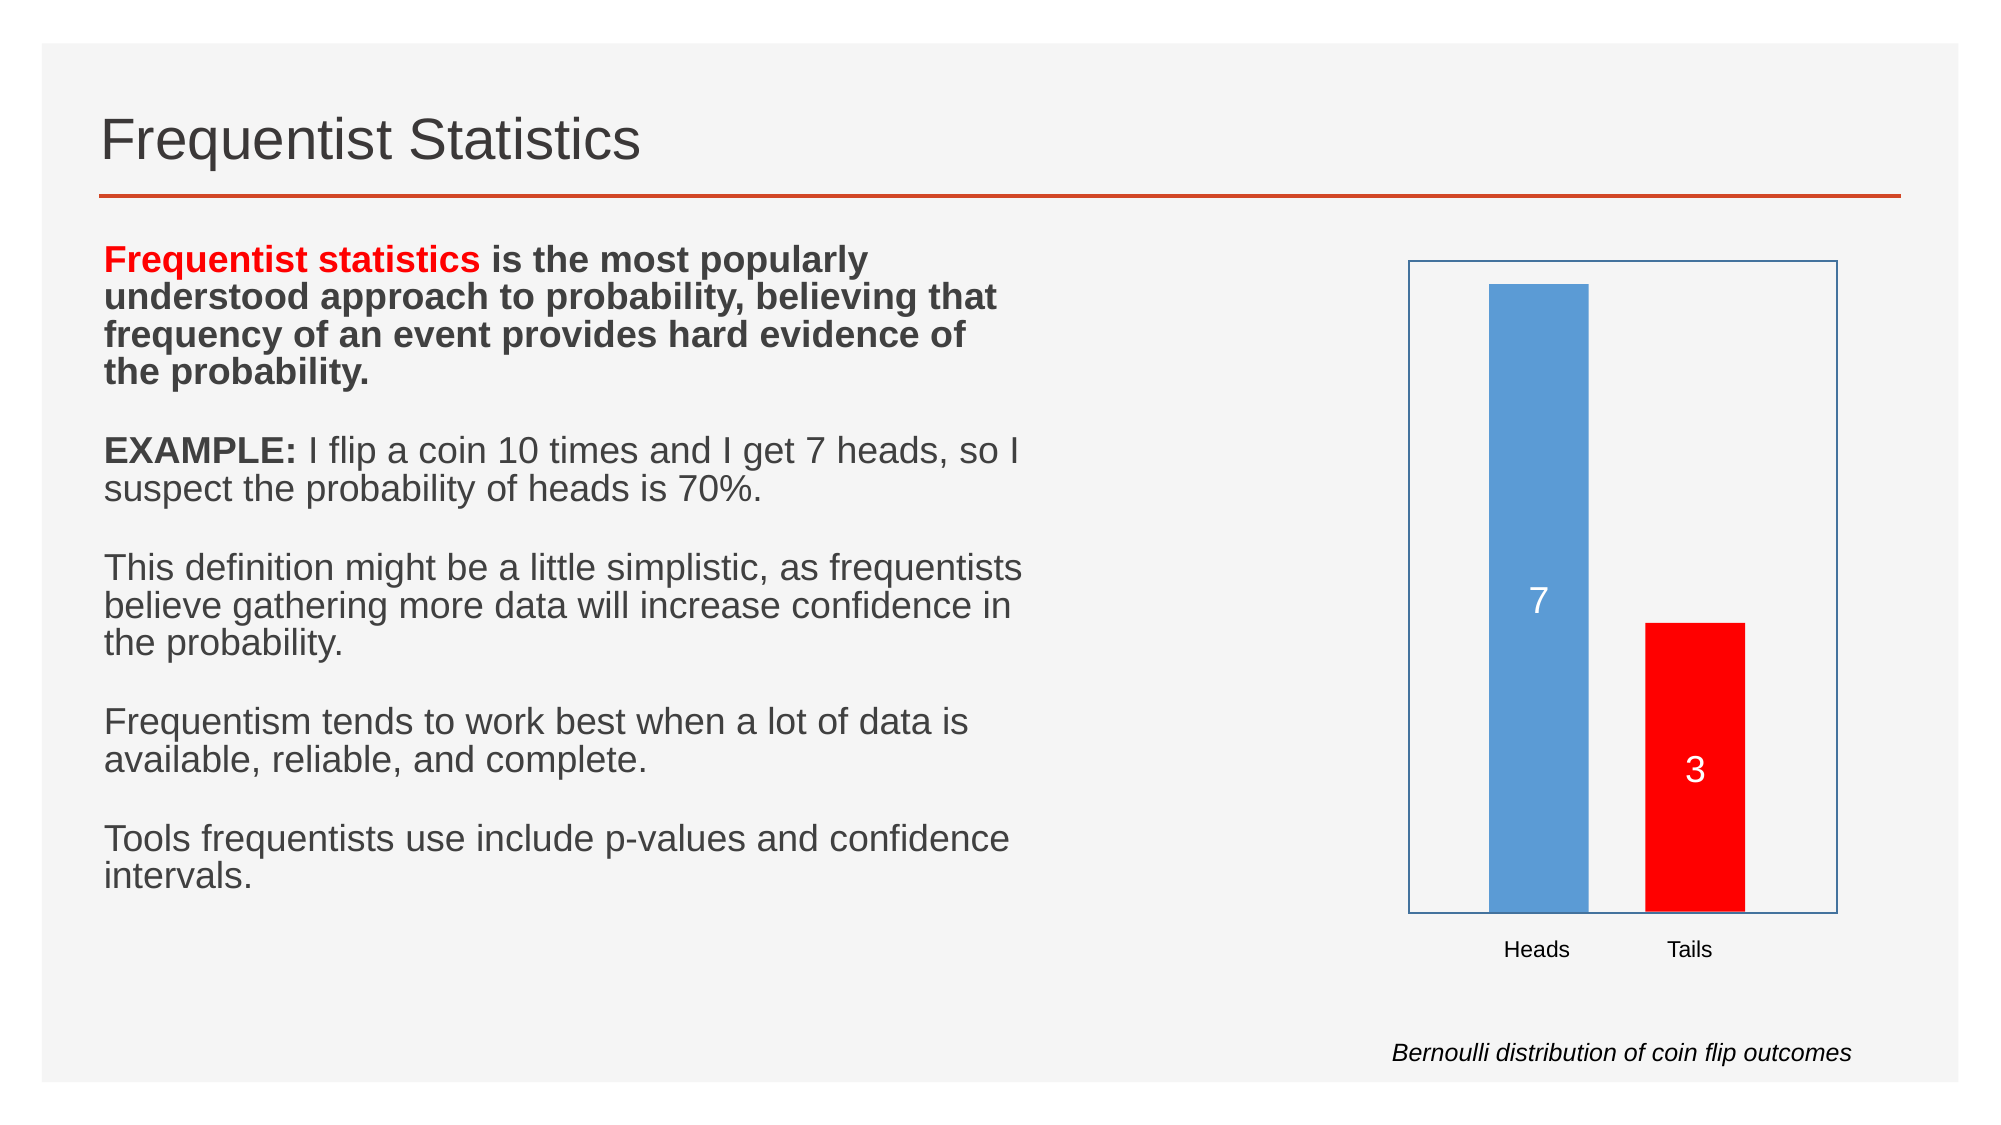

# Frequentist Statistics
Frequentist statistics is the most popularly understood approach to probability, believing that frequency of an event provides hard evidence of the probability.
EXAMPLE: I flip a coin 10 times and I get 7 heads, so I suspect the probability of heads is 70%.
This definition might be a little simplistic, as frequentists believe gathering more data will increase confidence in the probability.
Frequentism tends to work best when a lot of data is available, reliable, and complete.
Tools frequentists use include p-values and confidence intervals.

7
3
Heads
Tails
Bernoulli distribution of coin flip outcomes